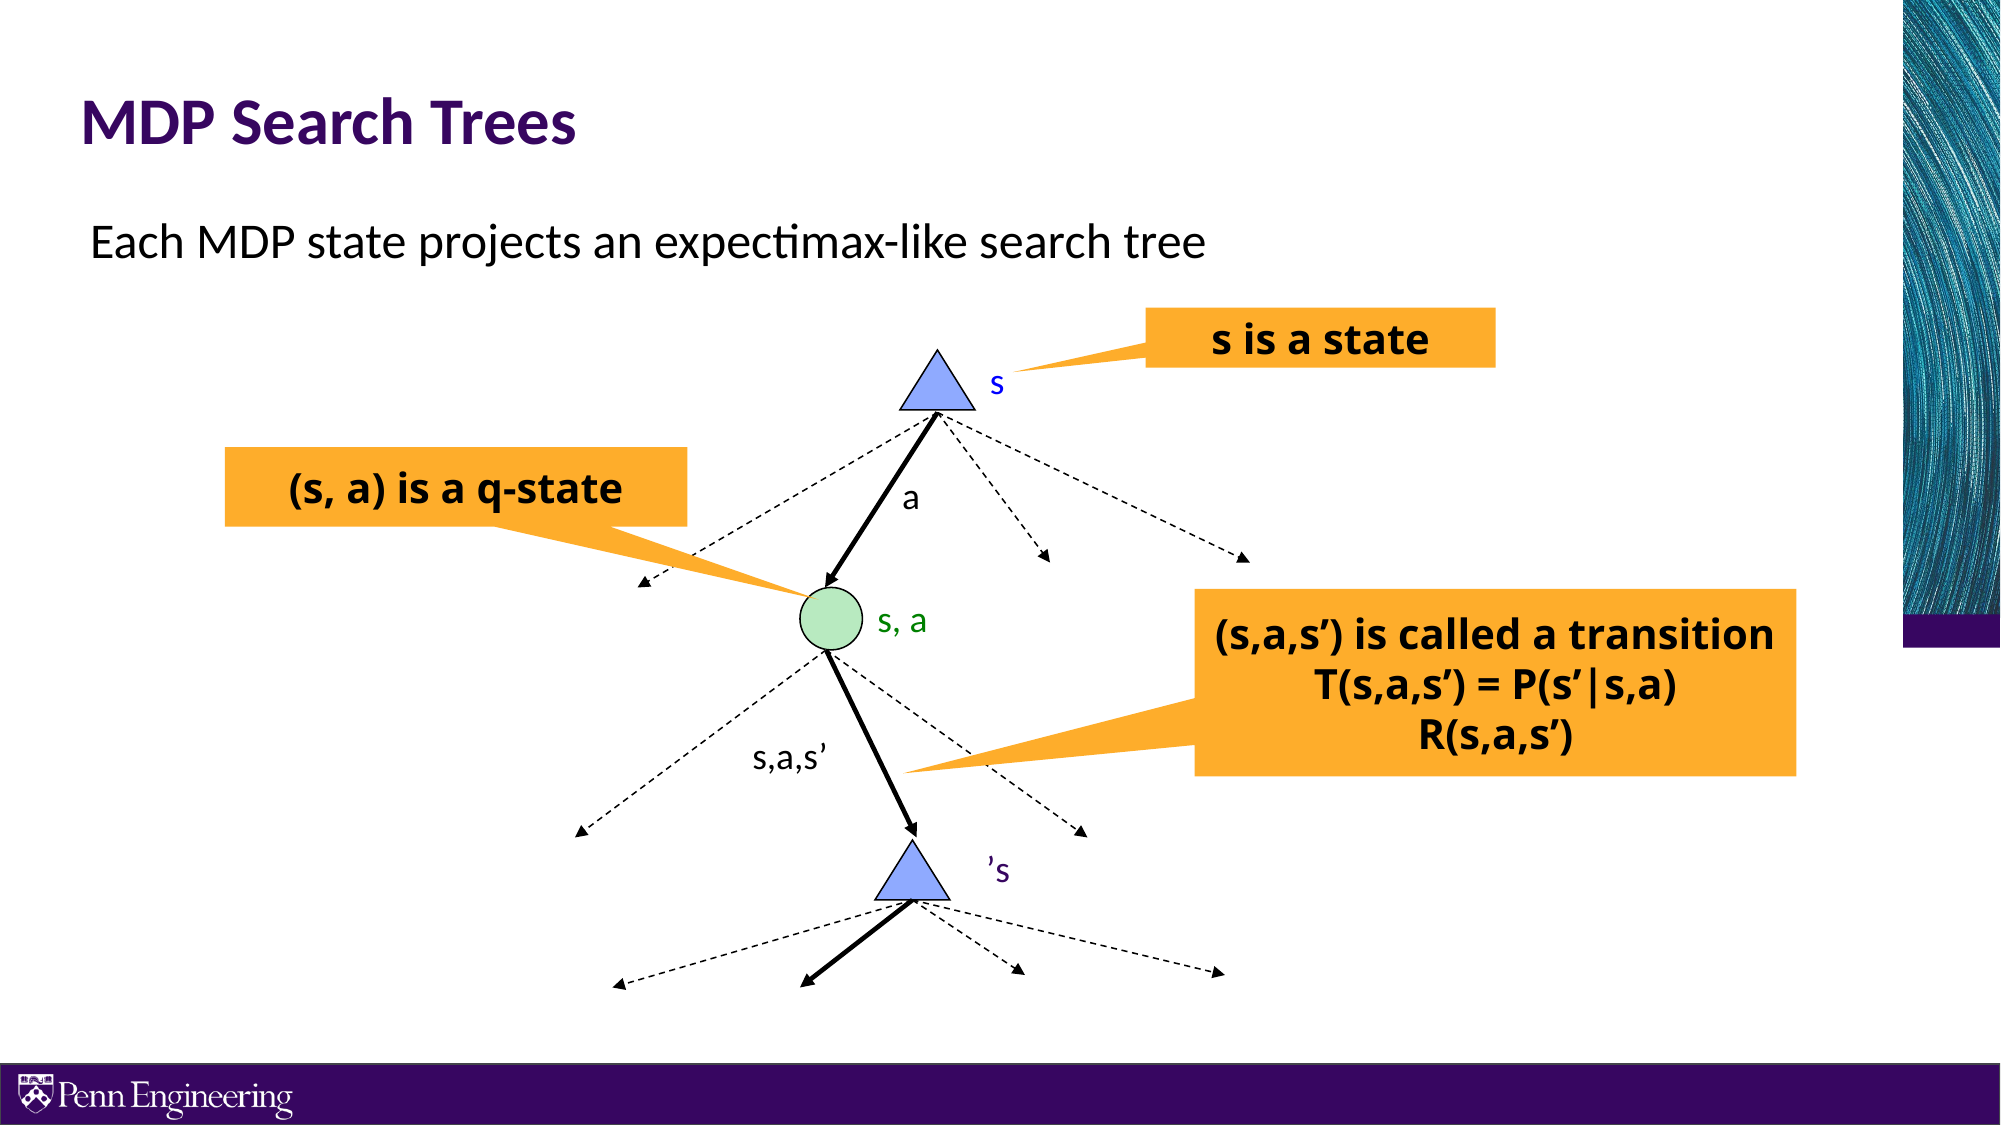

# MDP Search Trees
Each MDP state projects an expectimax-like search tree
s is a state

s

(s, a) is a q-state
a

s, a
(s,a,s’) is called a transition
T(s,a,s’) = P(s’|s,a)
R(s,a,s’)

s,a,s’
s’